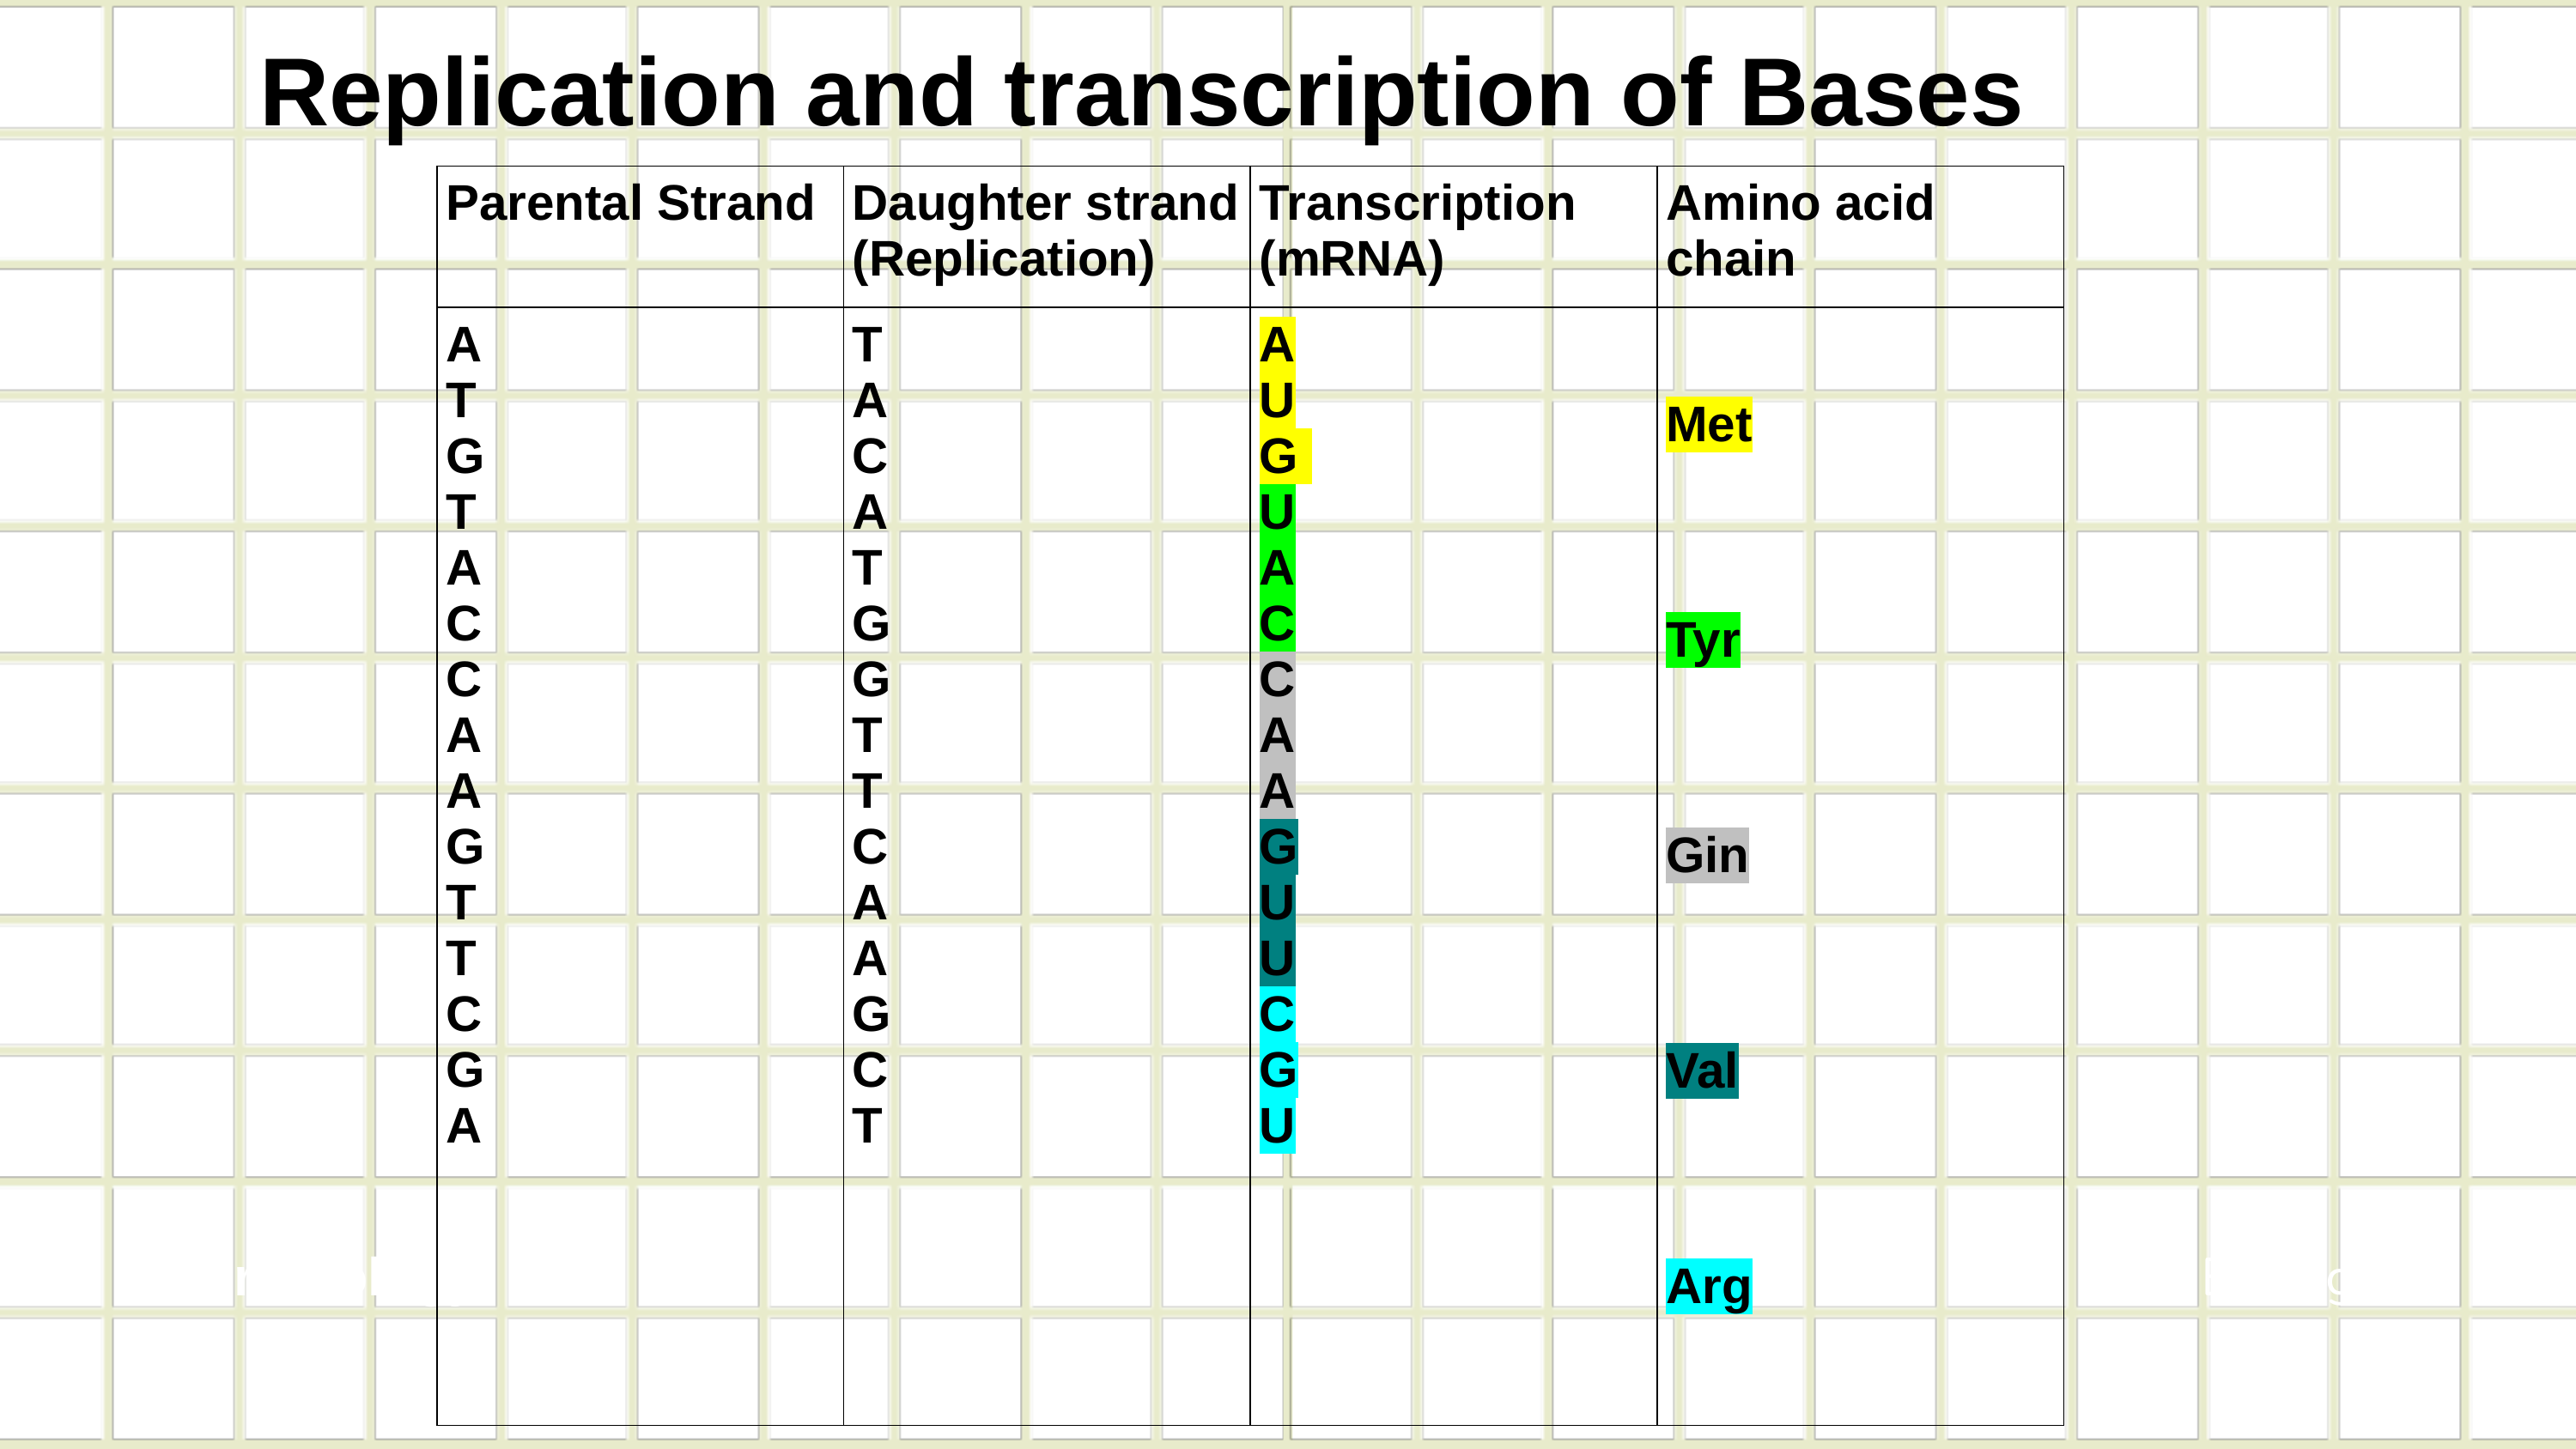

Replication and transcription of Bases
| Parental Strand | Daughter strand (Replication) | Transcription (mRNA) | Amino acid chain |
| --- | --- | --- | --- |
| A T G T A C C A A G T T C G A | T A C A T G G T T C A A G C T | A U G  U A C C A A G U U C G U | Met Tyr Gin Val Arg |

Microbiology
BS Biology 4